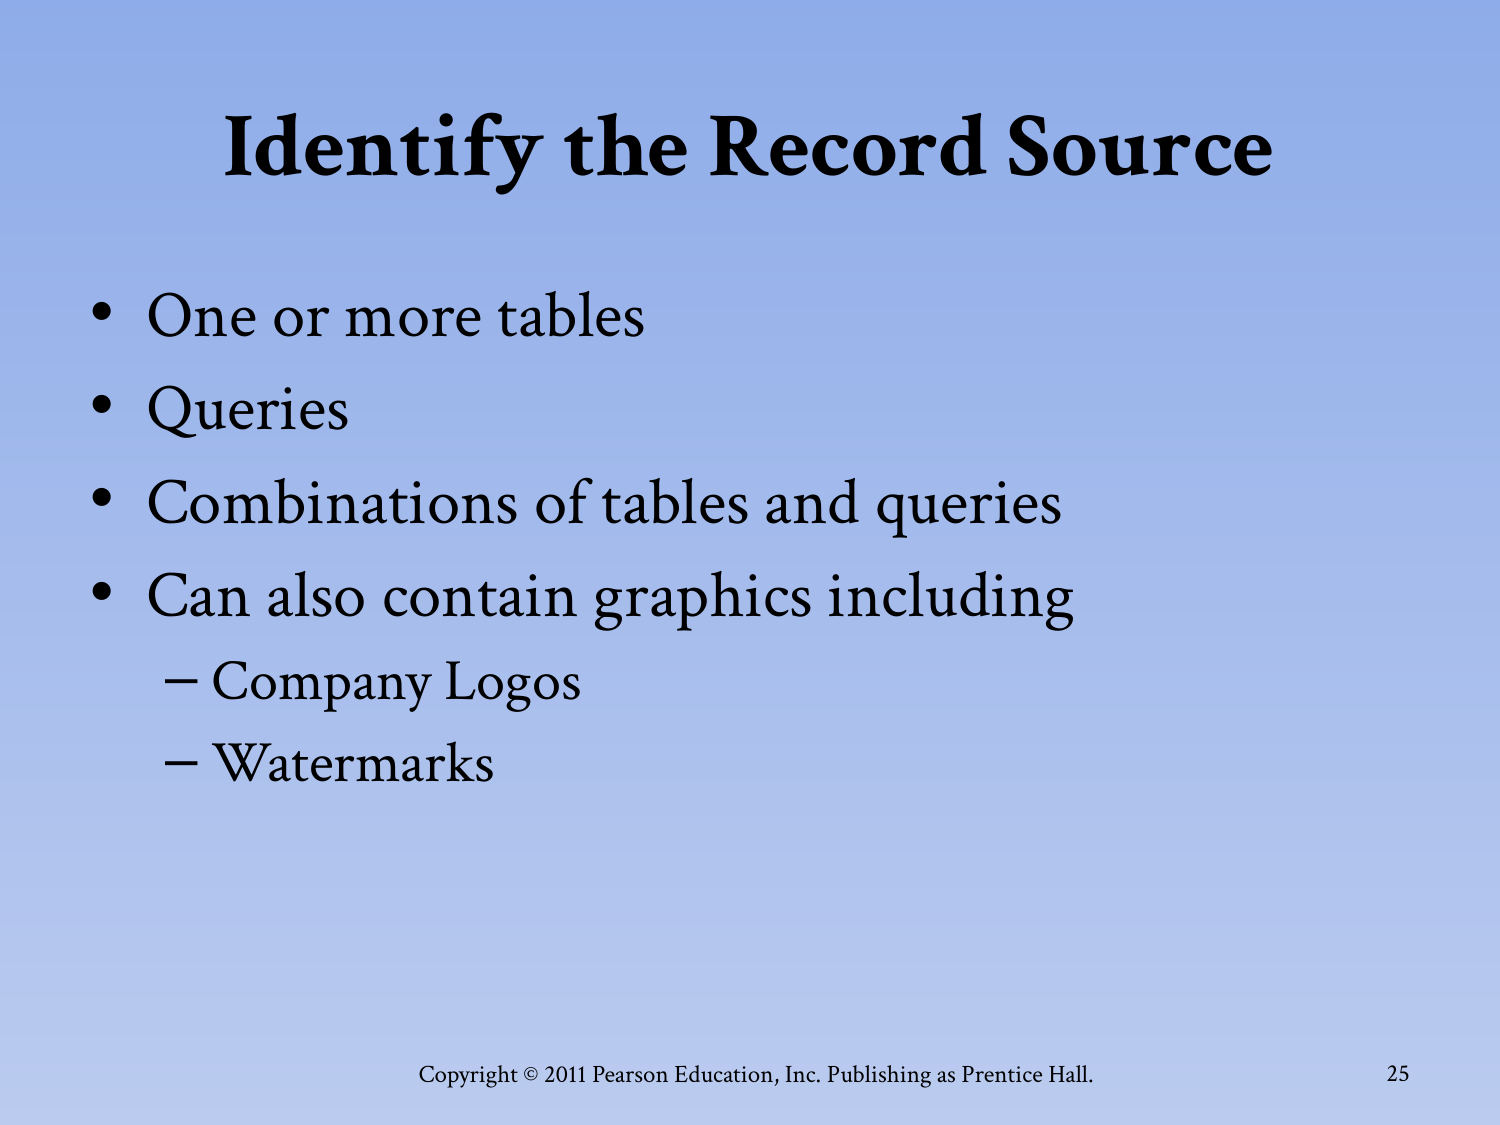

# Identify the Record Source
One or more tables
Queries
Combinations of tables and queries
Can also contain graphics including
Company Logos
Watermarks

Copyright © 2011 Pearson Education, Inc. Publishing as Prentice Hall.

25